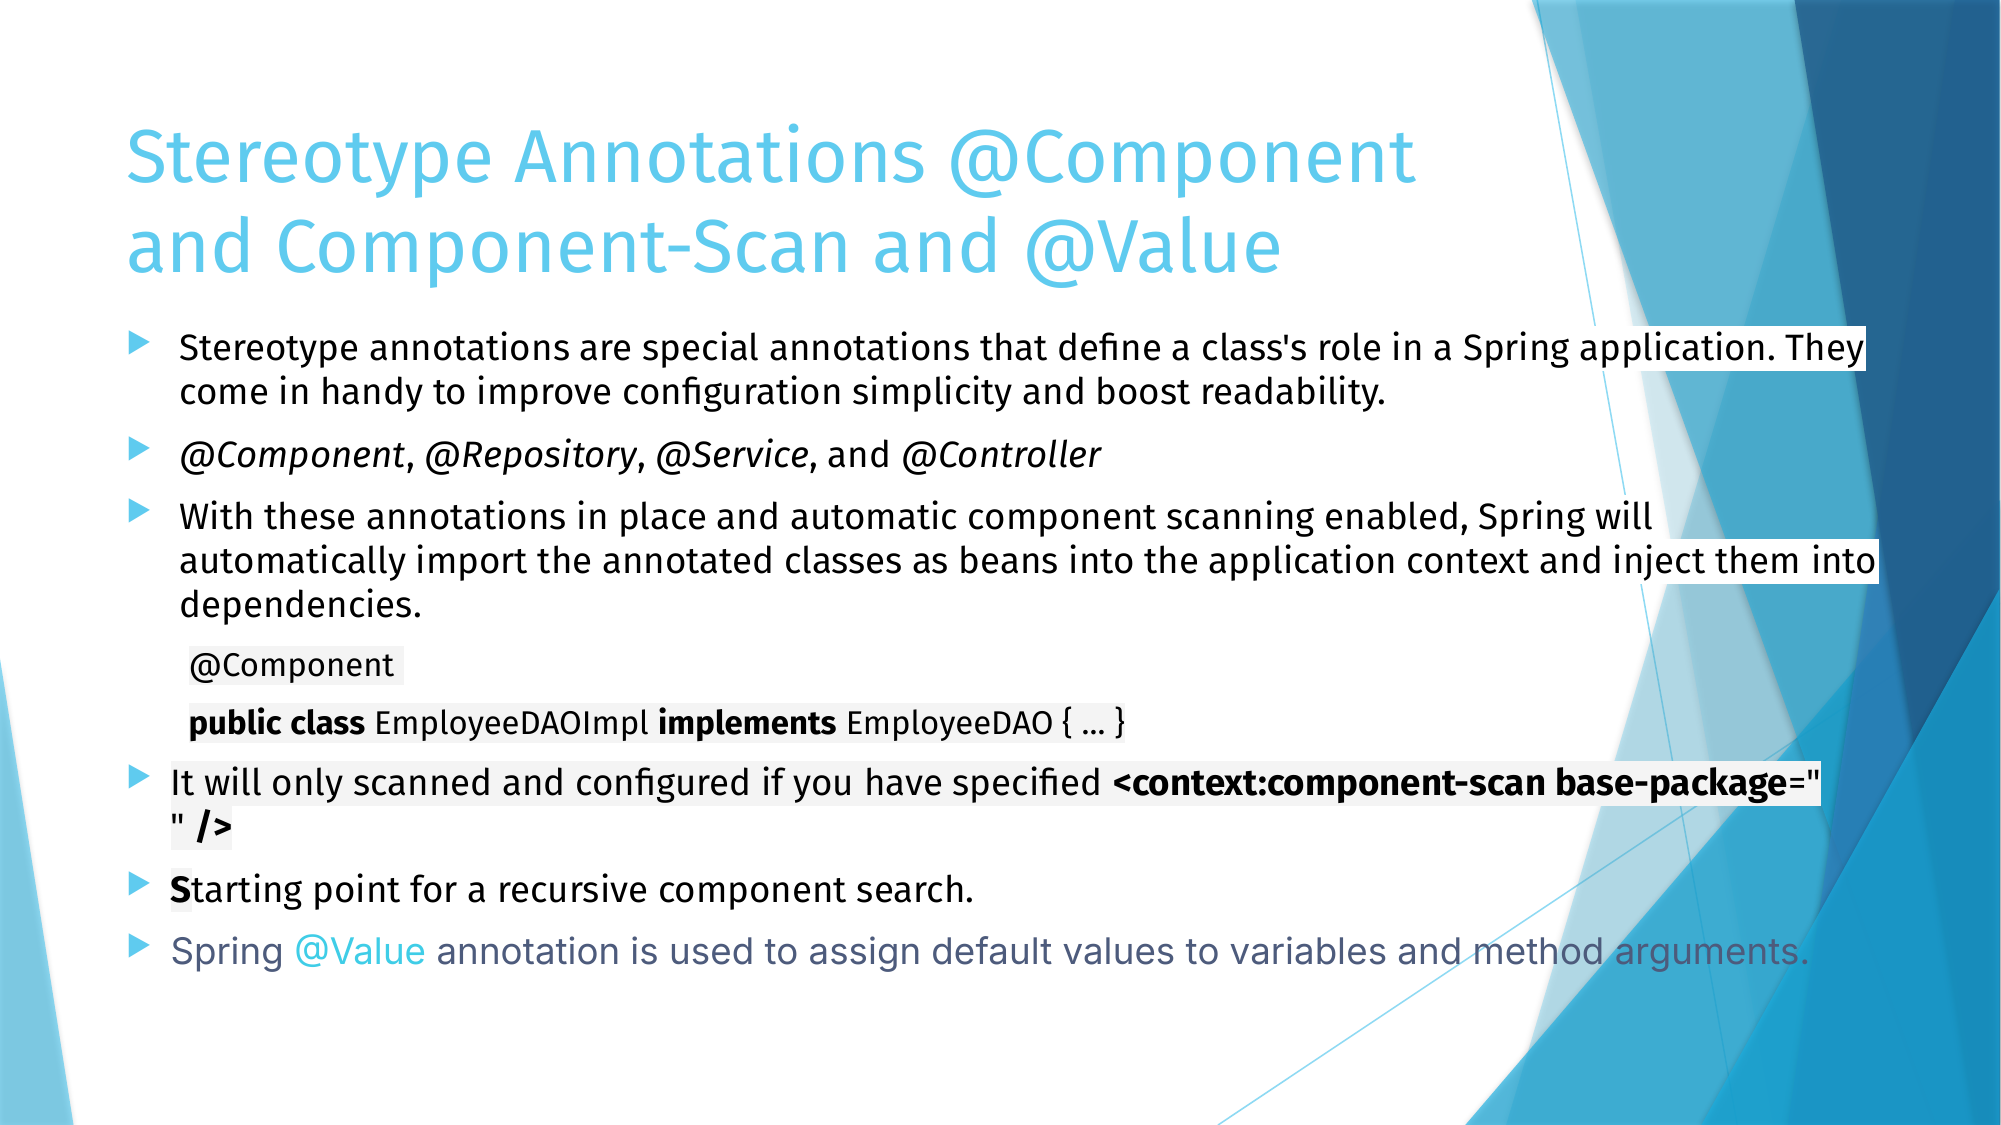

# Stereotype Annotations @Component and Component-Scan and @Value
Stereotype annotations are special annotations that define a class's role in a Spring application. They come in handy to improve configuration simplicity and boost readability.
@Component, @Repository, @Service, and @Controller
With these annotations in place and automatic component scanning enabled, Spring will automatically import the annotated classes as beans into the application context and inject them into dependencies.
@Component
public class EmployeeDAOImpl implements EmployeeDAO { ... }
It will only scanned and configured if you have specified <context:component-scan base-package=" " />
Starting point for a recursive component search.
Spring @Value annotation is used to assign default values to variables and method arguments.